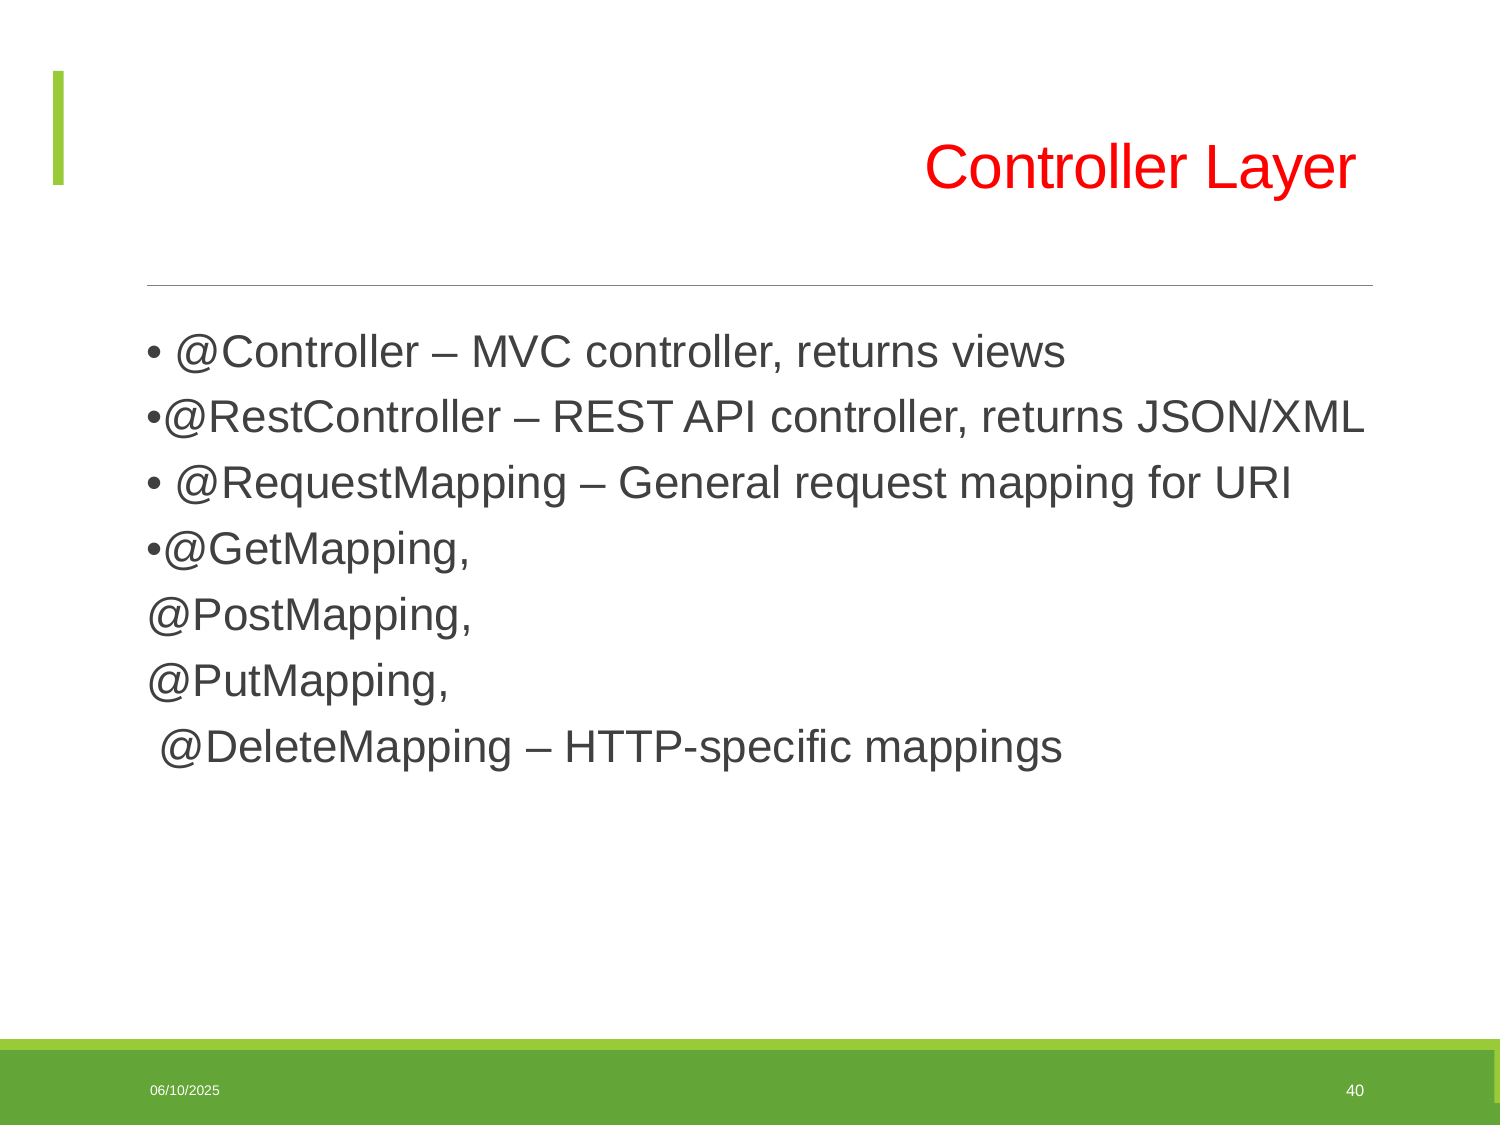

# Controller Layer
• @Controller – MVC controller, returns views
•@RestController – REST API controller, returns JSON/XML
• @RequestMapping – General request mapping for URI
•@GetMapping,
@PostMapping,
@PutMapping,
 @DeleteMapping – HTTP-specific mappings
06/10/2025
40